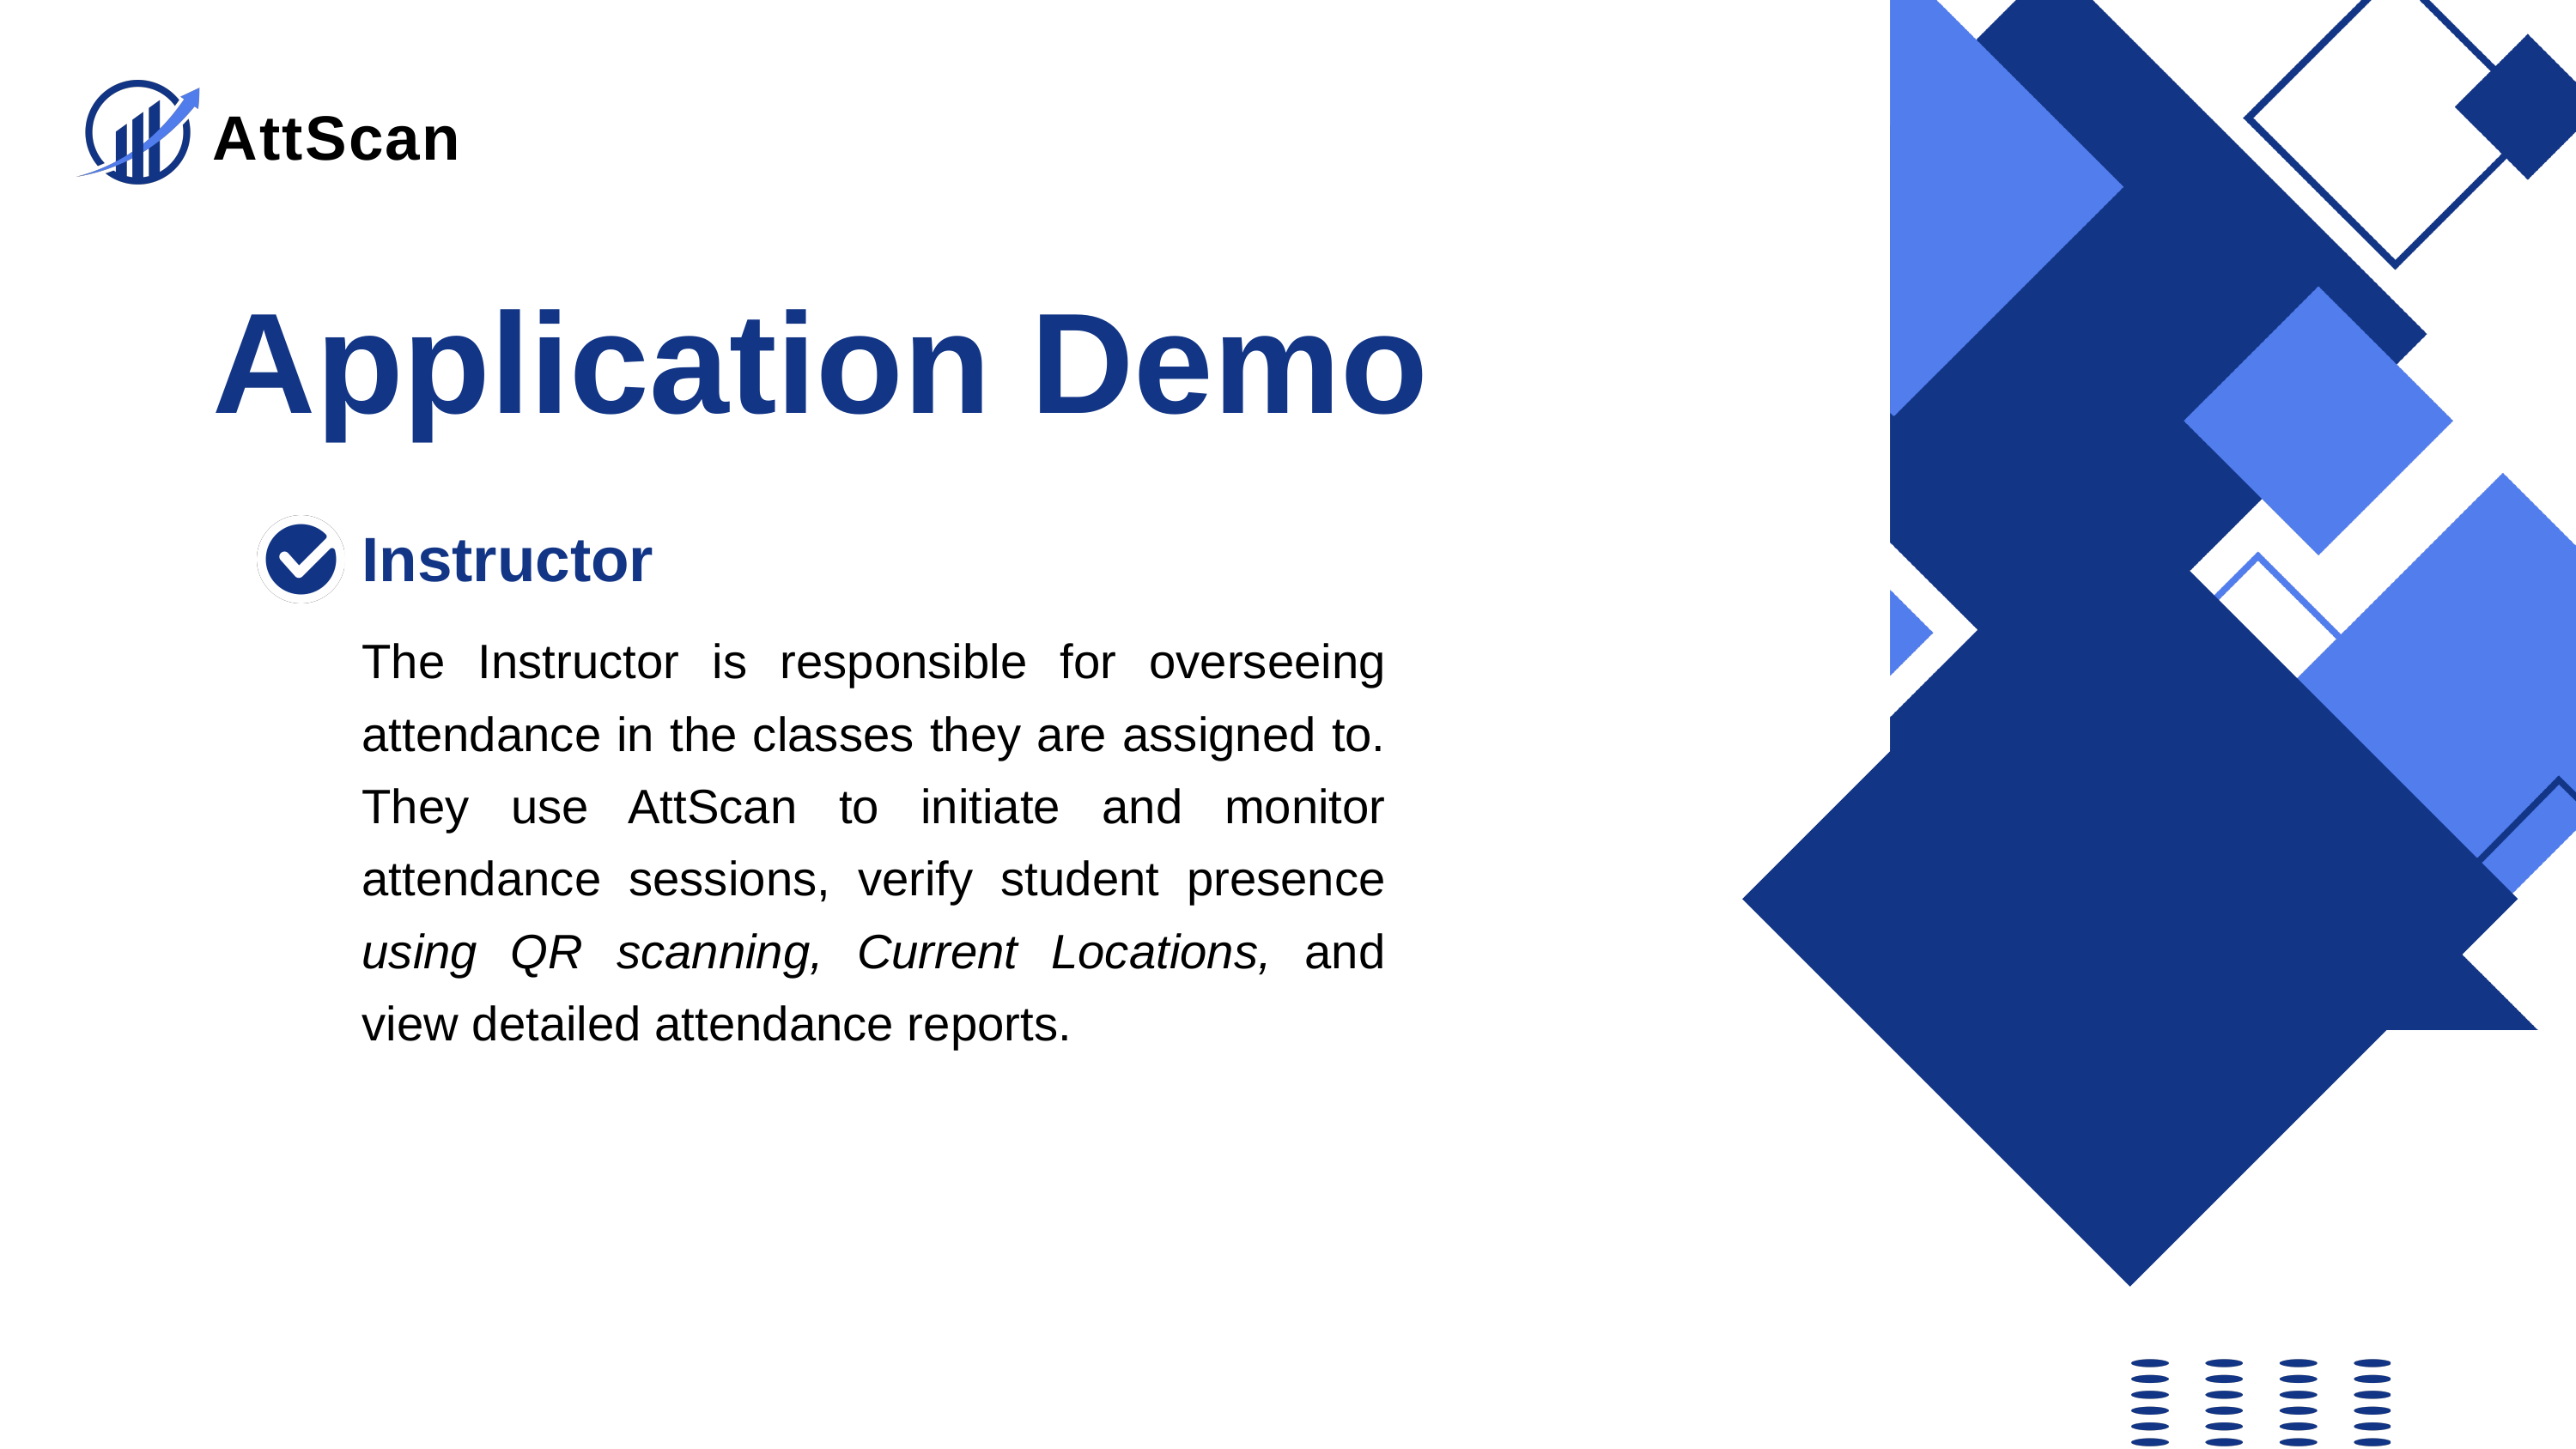

AttScan
Application Demo

Instructor
The Instructor is responsible for overseeing attendance in the classes they are assigned to. They use AttScan to initiate and monitor attendance sessions, verify student presence using QR scanning, Current Locations, and view detailed attendance reports.